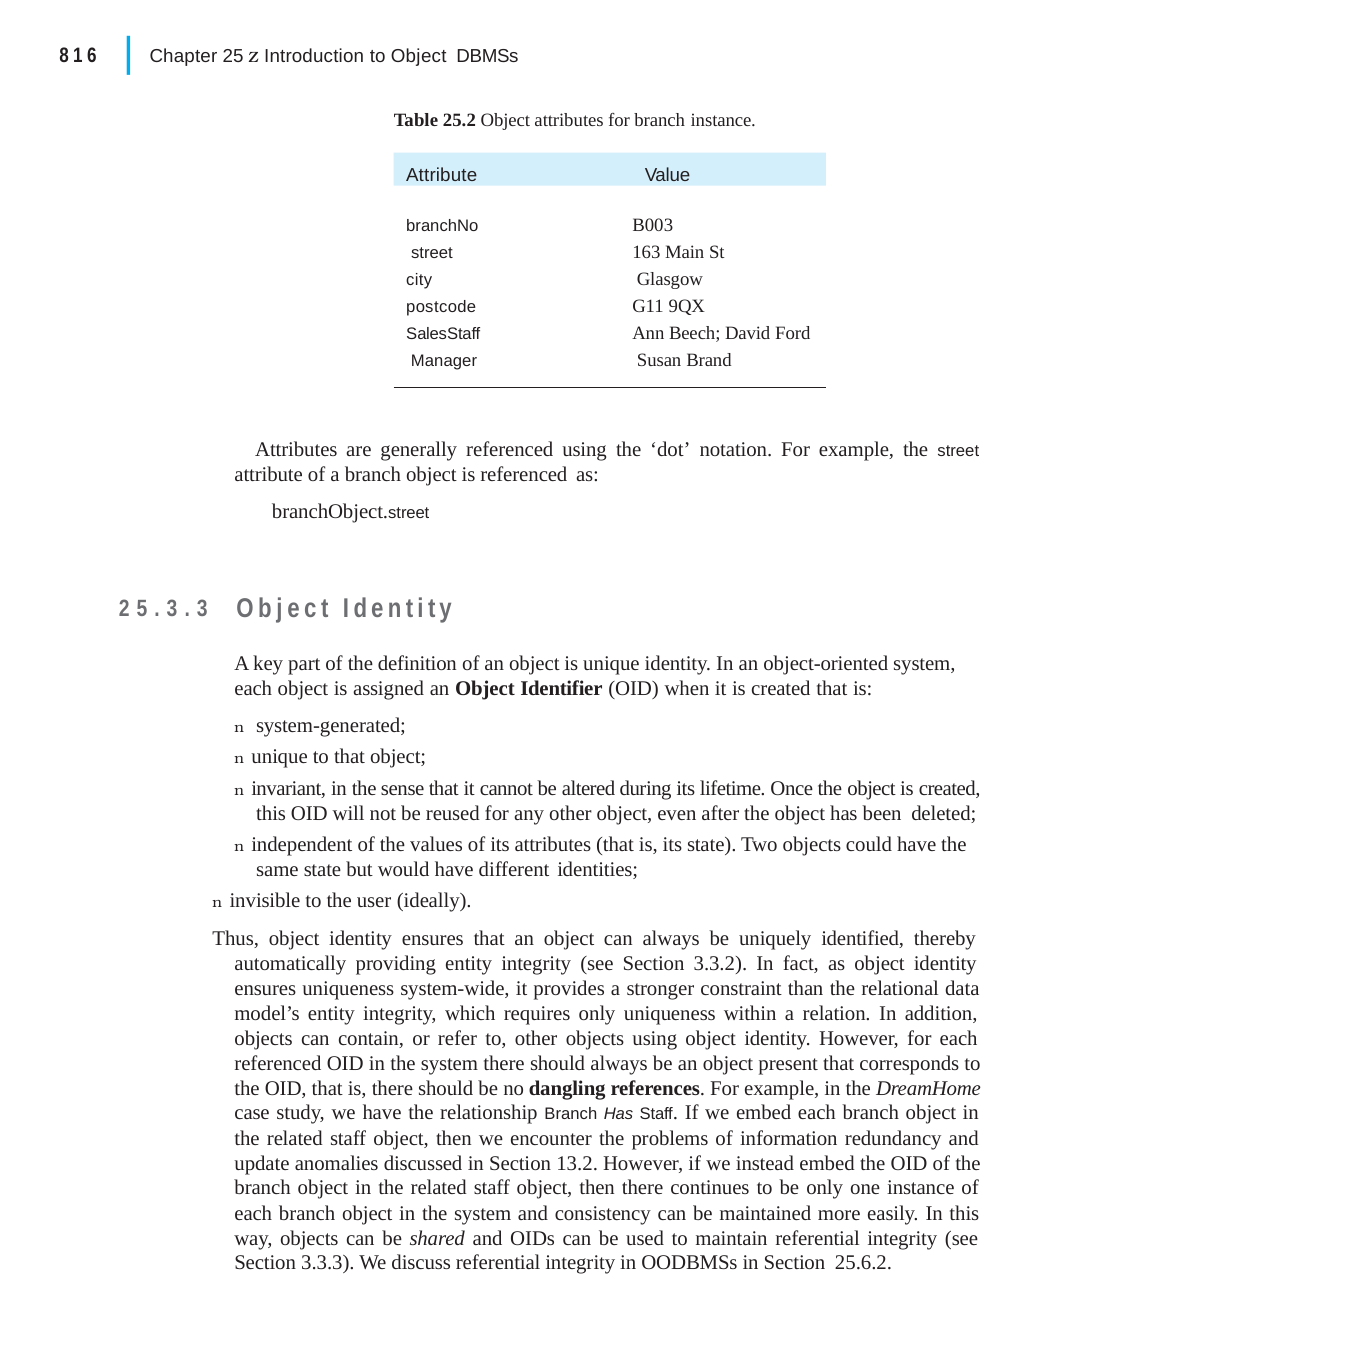

|
816
Chapter 25 z Introduction to Object DBMSs
Table 25.2 Object attributes for branch instance.
Attribute	Value
branchNo  street
city  postcode  SalesStaff  Manager
B003
163 Main St  Glasgow  G11 9QX
Ann Beech; David Ford  Susan Brand

Attributes are generally referenced using the ‘dot’ notation. For example, the street
attribute of a branch object is referenced as:
branchObject.street

25.3.3	Object Identity
A key part of the definition of an object is unique identity. In an object-oriented system,  each object is assigned an Object Identifier (OID) when it is created that is:
n system-generated;
n unique to that object;
n invariant, in the sense that it cannot be altered during its lifetime. Once the object is created,  this OID will not be reused for any other object, even after the object has been deleted;
n independent of the values of its attributes (that is, its state). Two objects could have the  same state but would have different identities;
n invisible to the user (ideally).
Thus, object identity ensures that an object can always be uniquely identified, thereby  automatically providing entity integrity (see Section 3.3.2). In fact, as object identity  ensures uniqueness system-wide, it provides a stronger constraint than the relational data  model’s entity integrity, which requires only uniqueness within a relation. In addition,  objects can contain, or refer to, other objects using object identity. However, for each  referenced OID in the system there should always be an object present that corresponds to  the OID, that is, there should be no dangling references. For example, in the DreamHome  case study, we have the relationship Branch Has Staff. If we embed each branch object in  the related staff object, then we encounter the problems of information redundancy and  update anomalies discussed in Section 13.2. However, if we instead embed the OID of the  branch object in the related staff object, then there continues to be only one instance of  each branch object in the system and consistency can be maintained more easily. In this  way, objects can be shared and OIDs can be used to maintain referential integrity (see  Section 3.3.3). We discuss referential integrity in OODBMSs in Section 25.6.2.